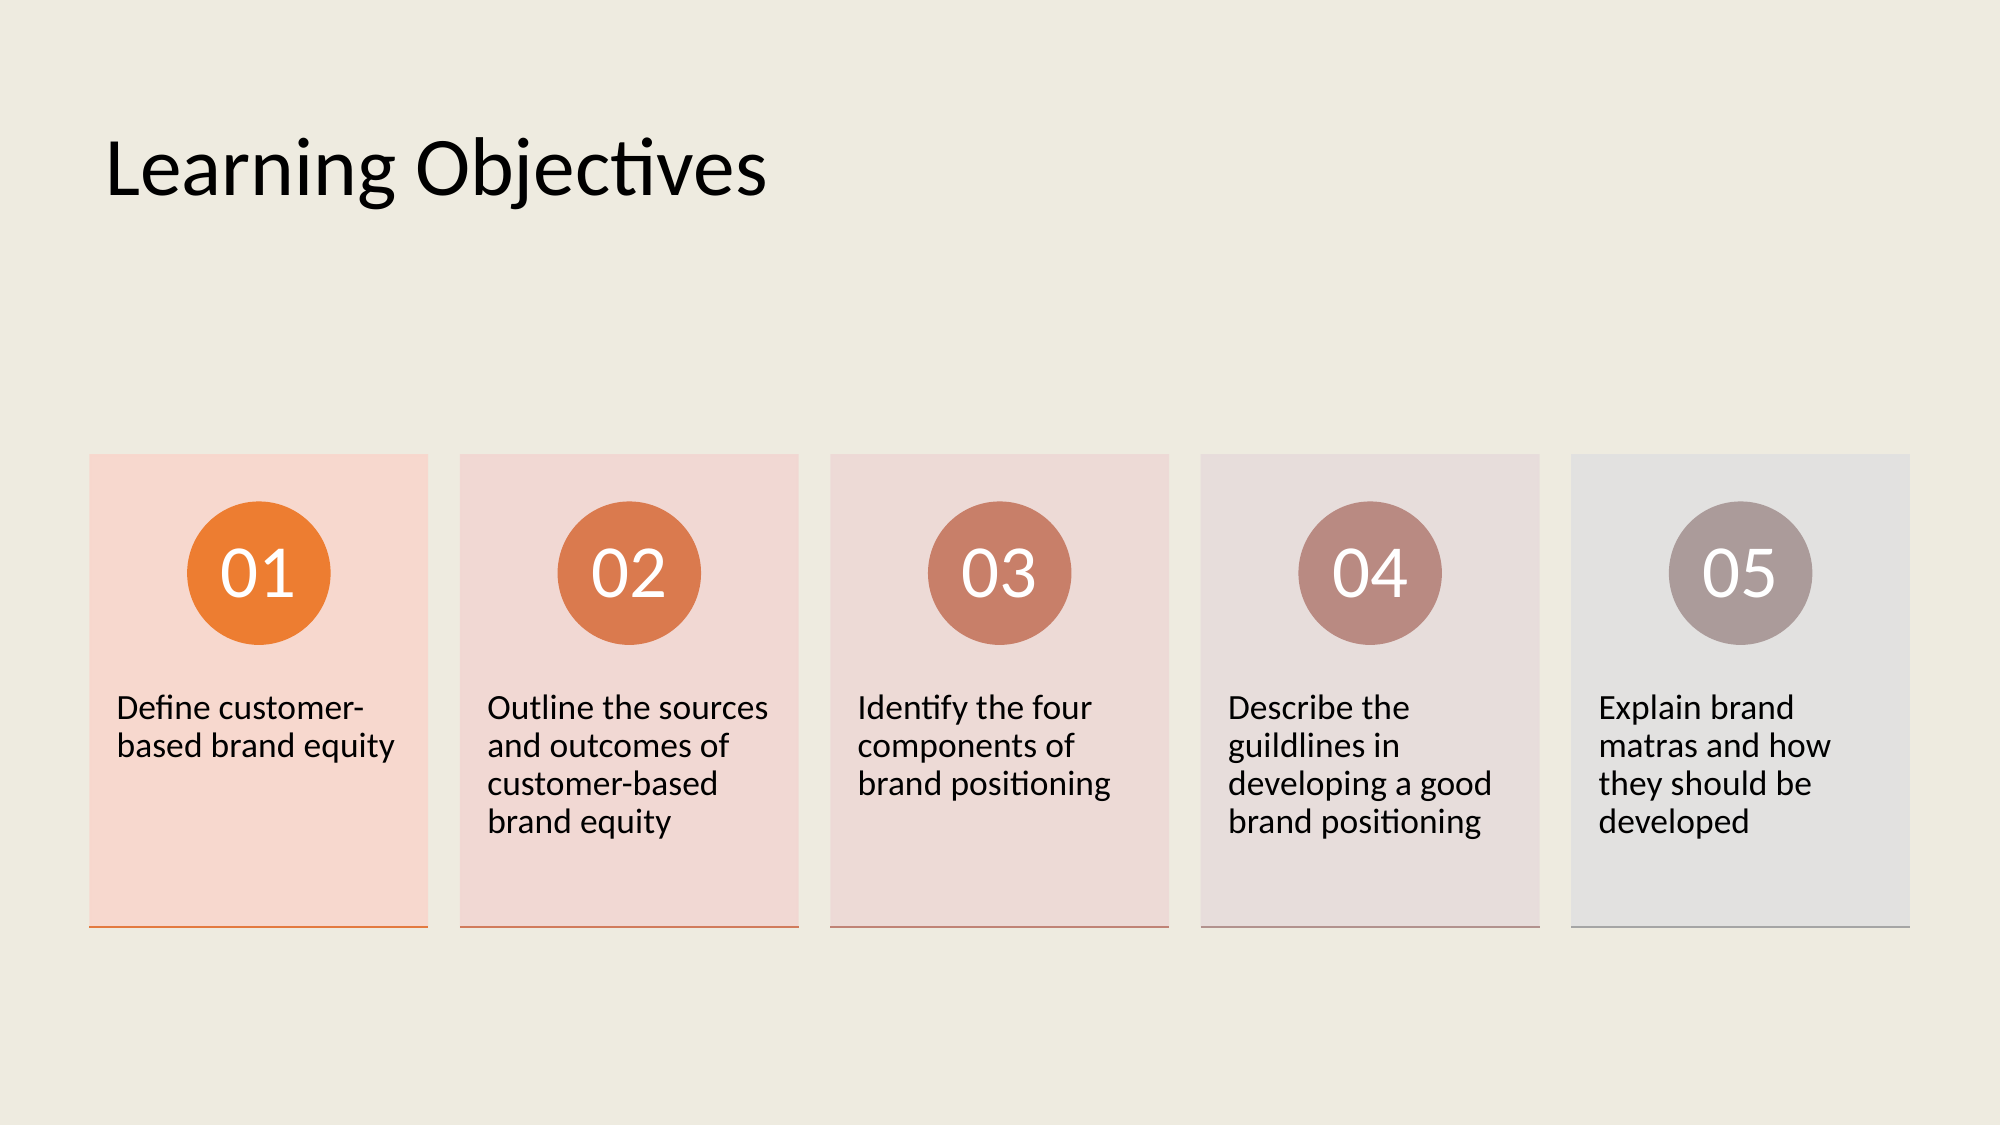

# Learning Objectives
Define customer-based brand equity
01
Outline the sources and outcomes of customer-based brand equity
02
Identify the four components of brand positioning
03
Describe the guildlines in developing a good brand positioning
04
Explain brand matras and how they should be developed
05